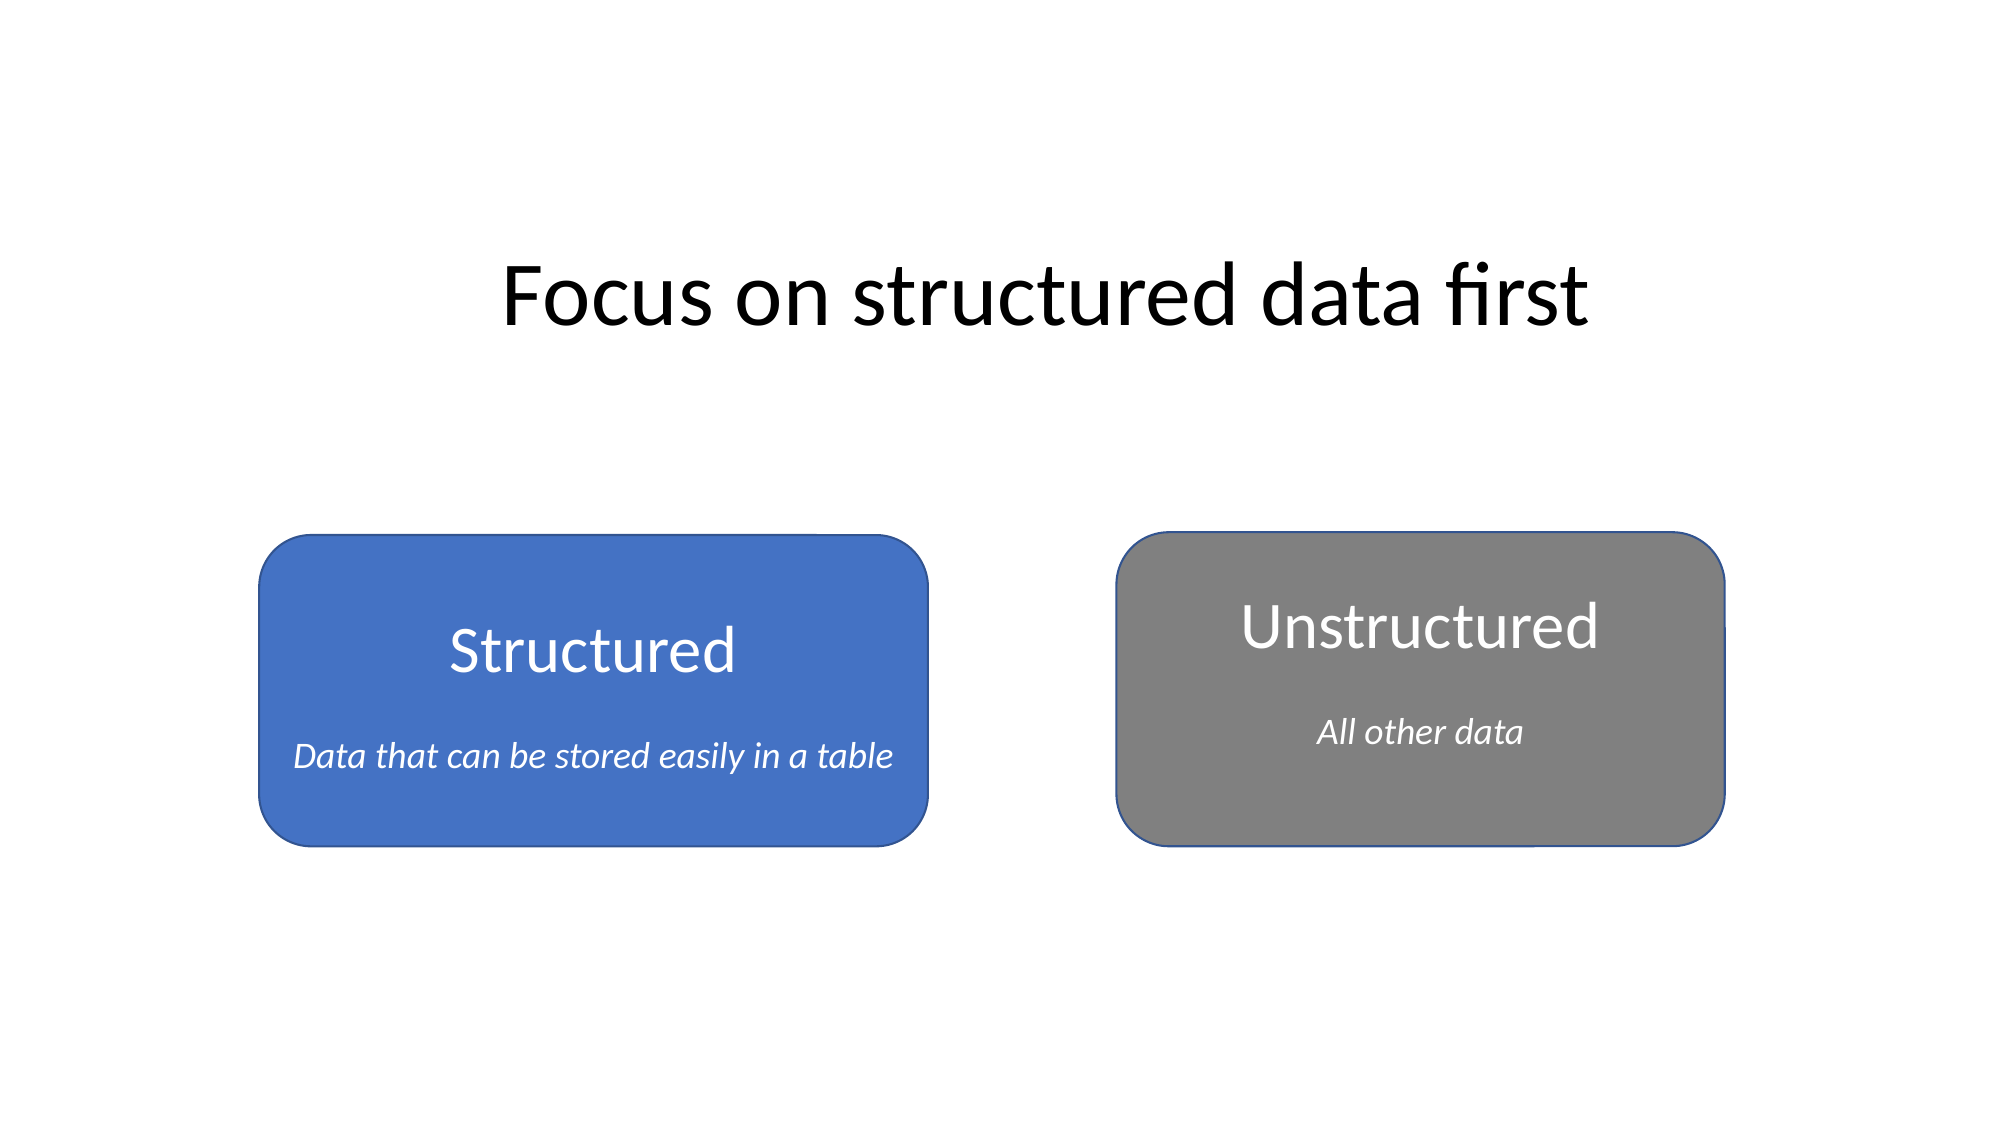

# Focus on structured data first
Unstructured

All other data

Structured

Data that can be stored easily in a table